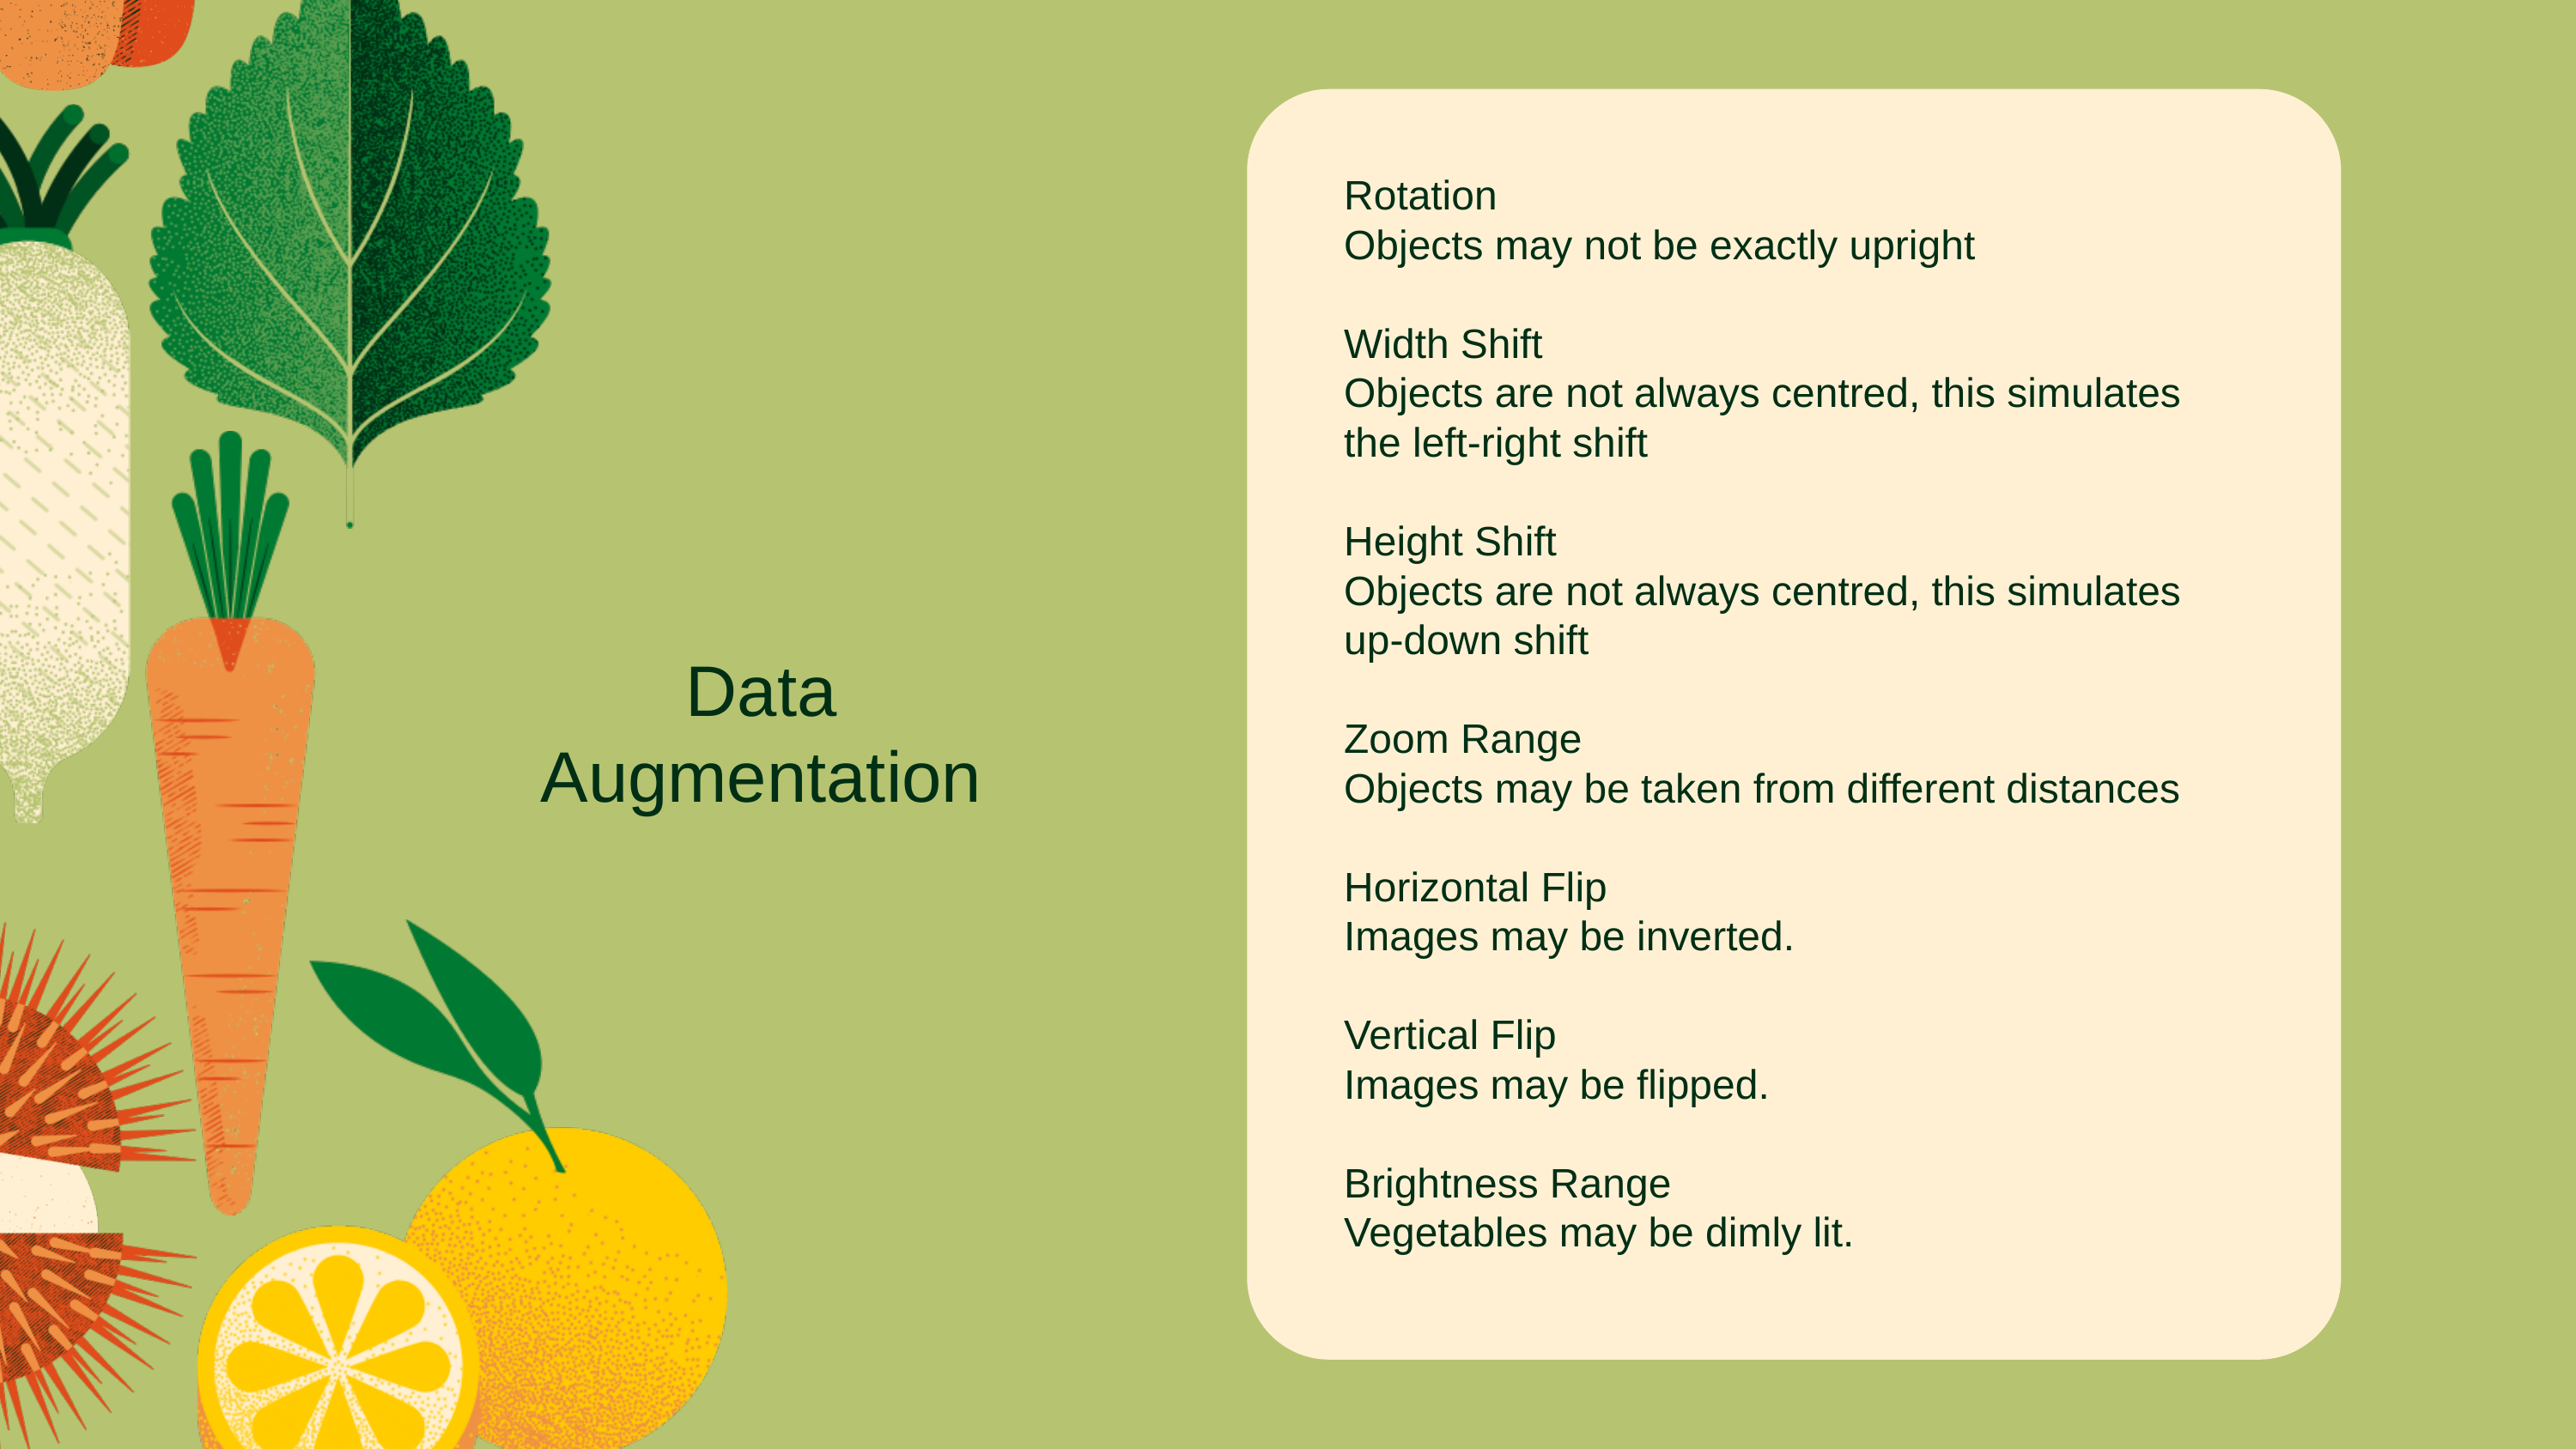

Rotation
Objects may not be exactly upright

Width Shift
Objects are not always centred, this simulates the left-right shift

Height Shift
Objects are not always centred, this simulates up-down shift

Zoom Range
Objects may be taken from different distances

Horizontal Flip
Images may be inverted.

Vertical Flip
Images may be flipped.

Brightness Range
Vegetables may be dimly lit.

Data Augmentation